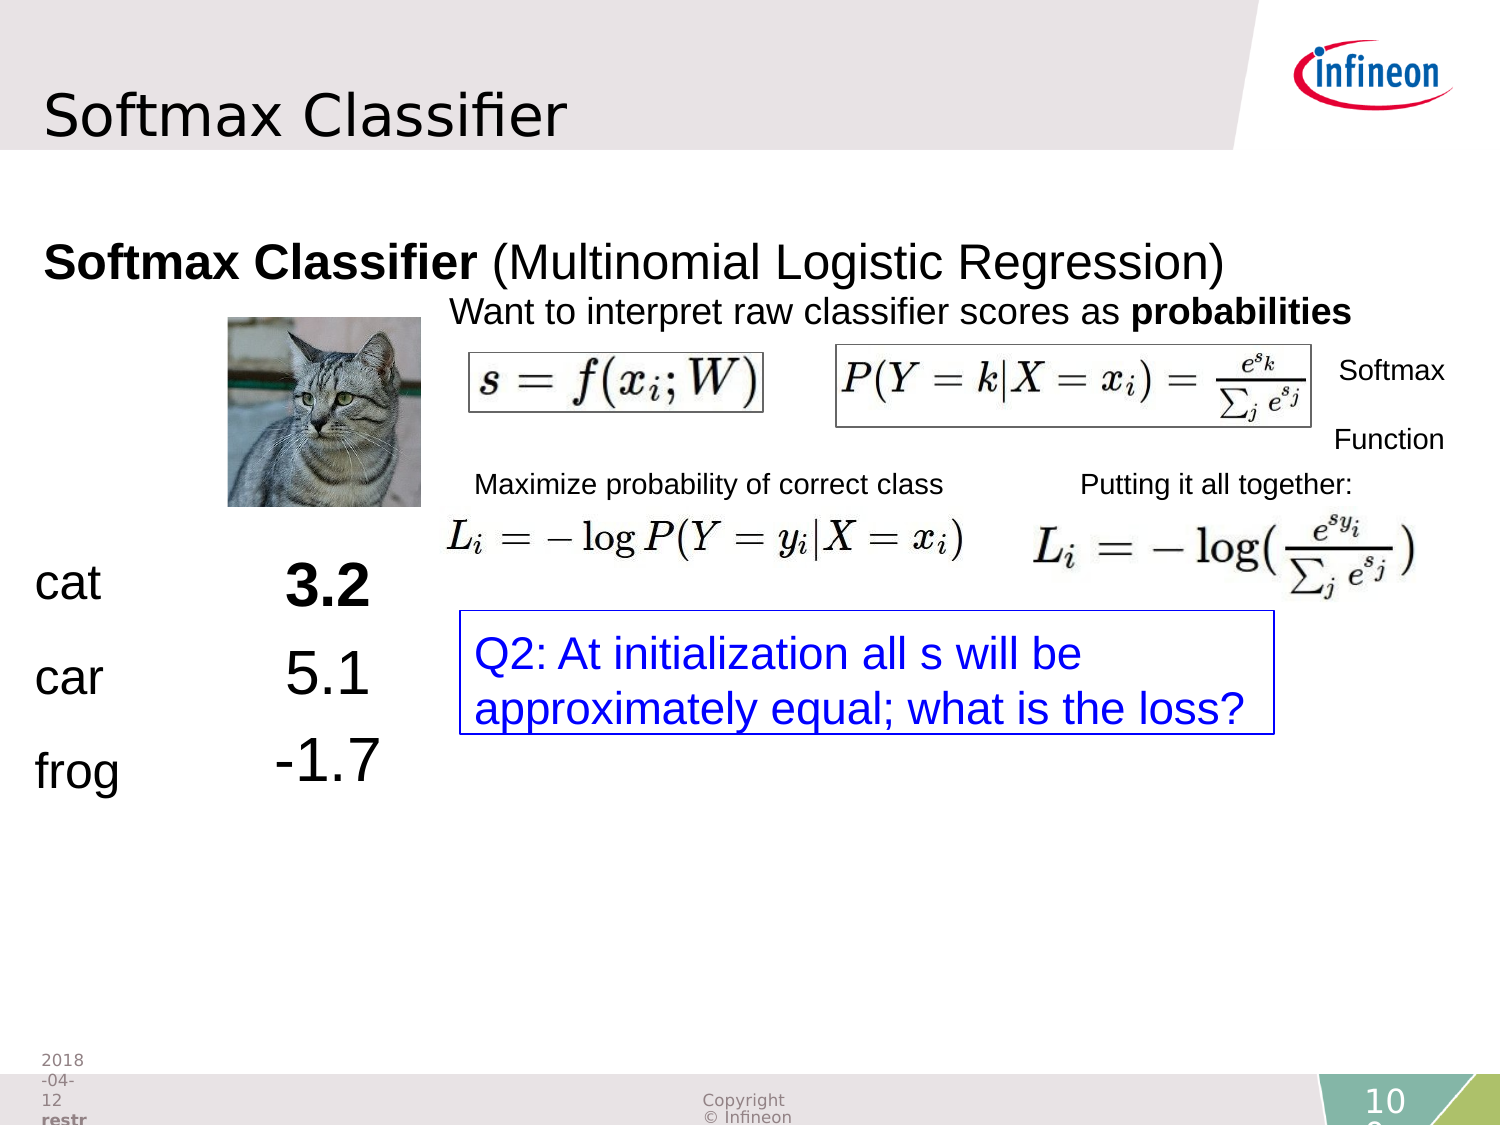

Softmax Classifier
# Softmax Classifier (Multinomial Logistic Regression)
Want to interpret raw classifier scores as probabilities
Softmax  Function

Maximize probability of correct class
Putting it all together:

cat  car  frog
3.2
5.1
-1.7
Q2: At initialization all s will be  approximately equal; what is the loss?
Fei-Fei Li & Justin Johnson & Serena Yeung
2018-04-12   restricted
Copyright © Infineon Technologies AG 2018. All rights reserved.
100